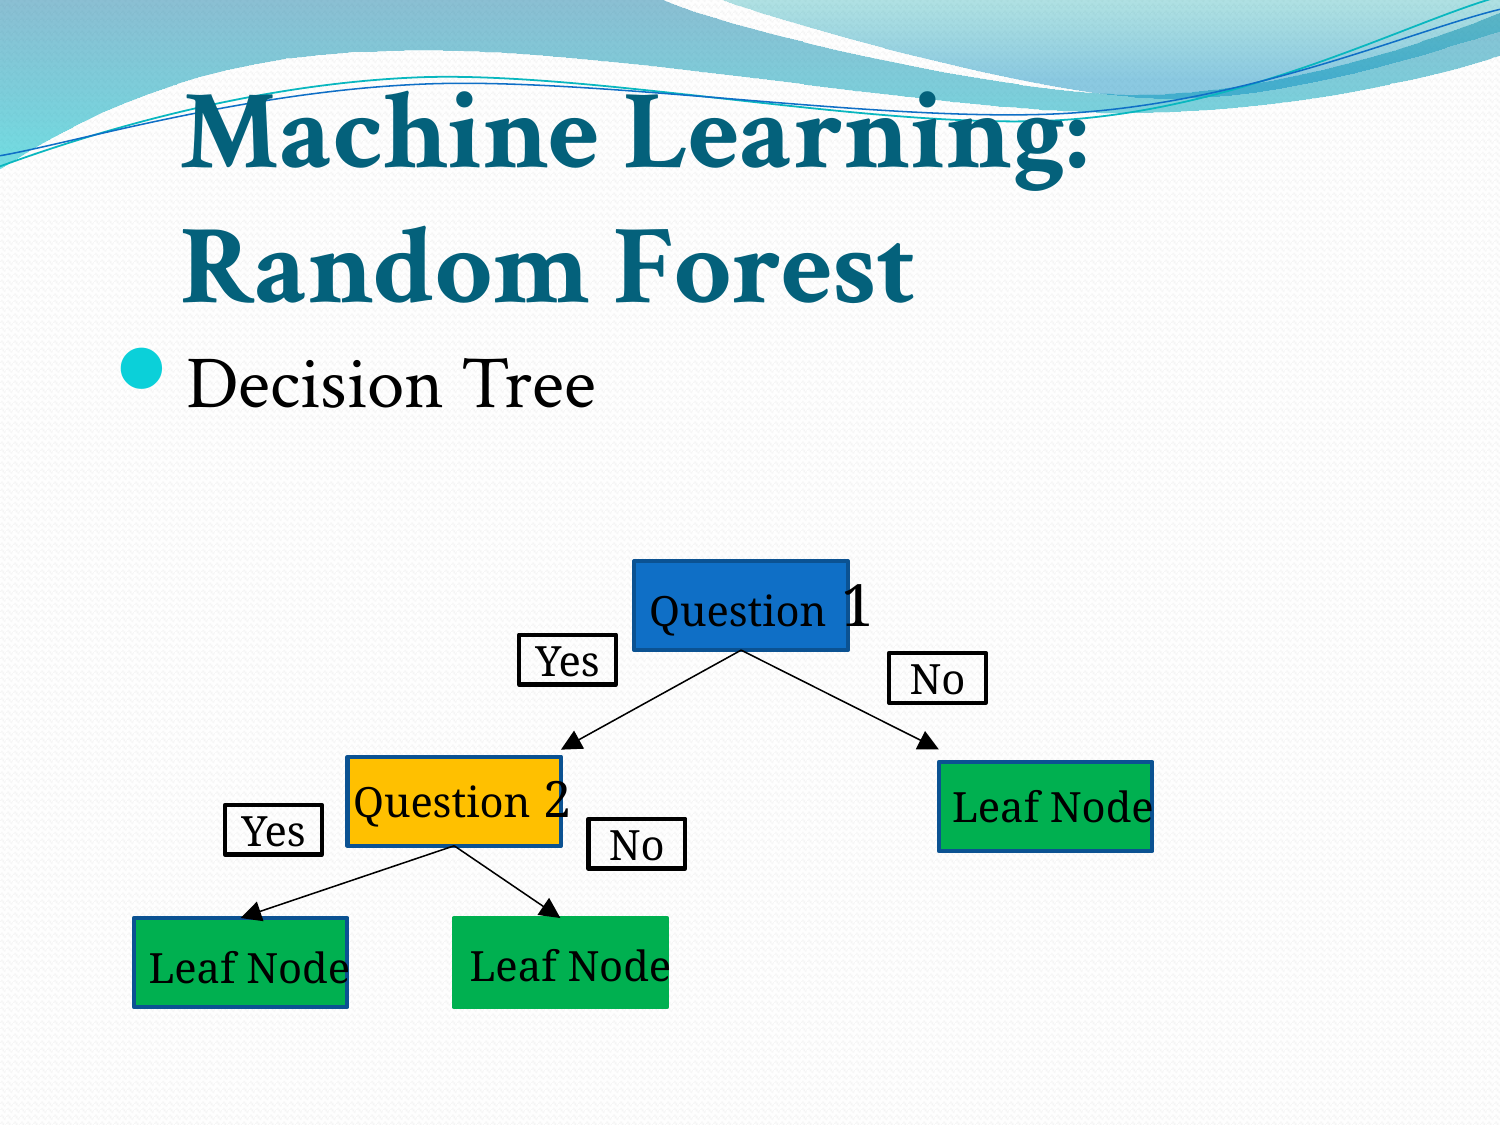

# Machine Learning:     Random Forest
Decision Tree
Question 1

Yes
No

Question 2

Leaf Node
Yes
No

Leaf Node
Leaf Node